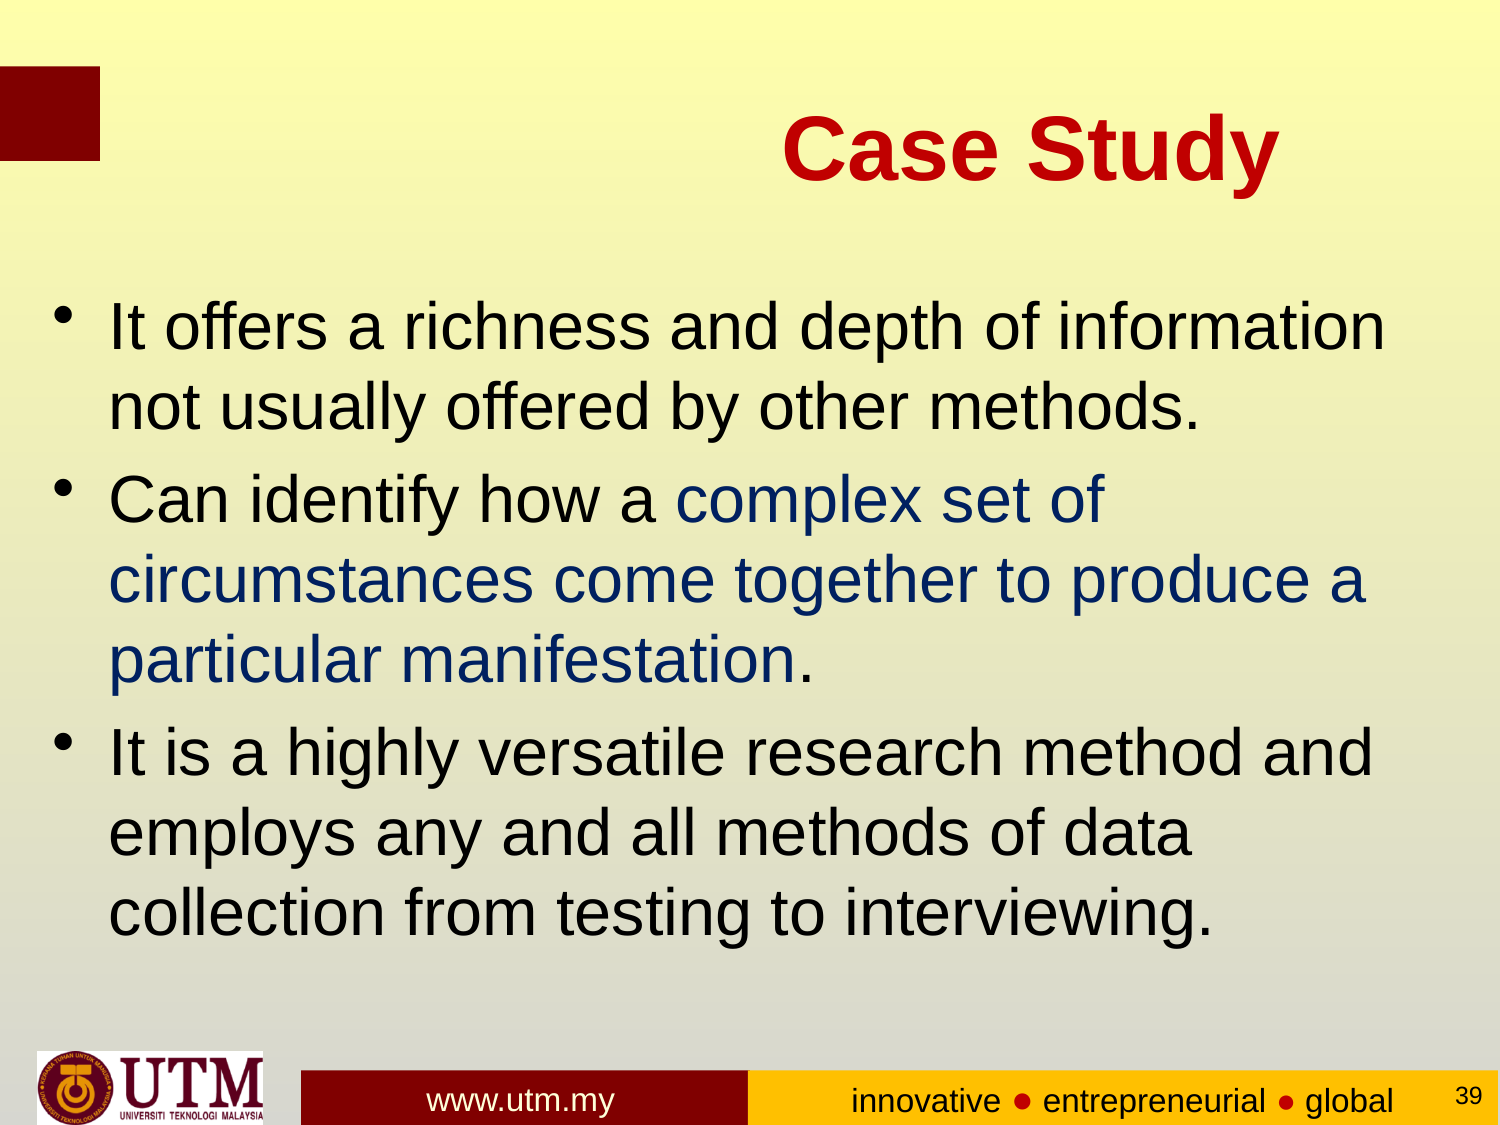

# Case Study
It offers a richness and depth of information not usually offered by other methods.
Can identify how a complex set of circumstances come together to produce a particular manifestation.
It is a highly versatile research method and employs any and all methods of data collection from testing to interviewing.